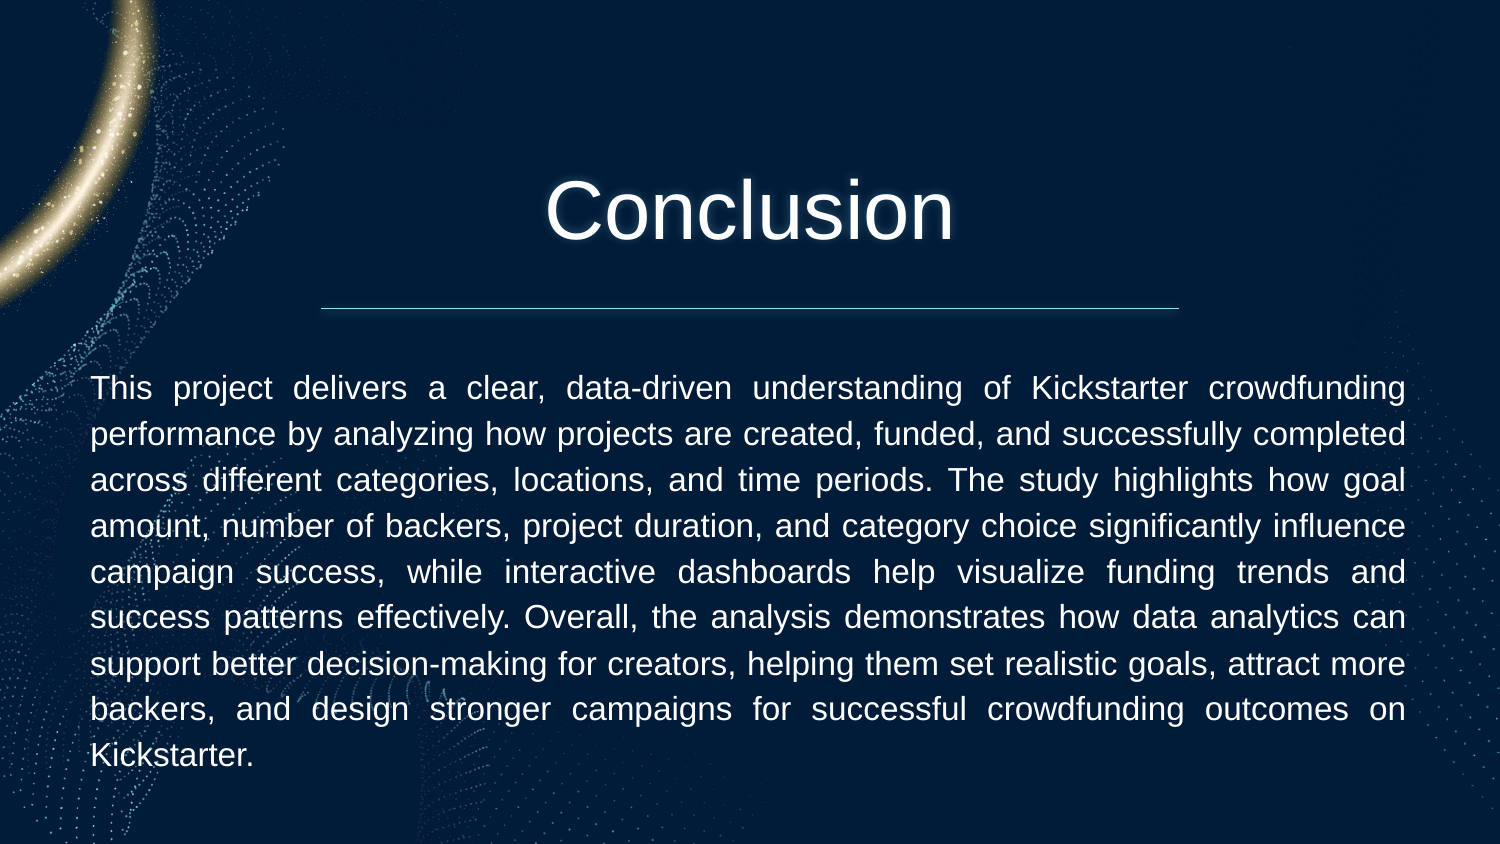

# Conclusion
This project delivers a clear, data-driven understanding of Kickstarter crowdfunding performance by analyzing how projects are created, funded, and successfully completed across different categories, locations, and time periods. The study highlights how goal amount, number of backers, project duration, and category choice significantly influence campaign success, while interactive dashboards help visualize funding trends and success patterns effectively. Overall, the analysis demonstrates how data analytics can support better decision-making for creators, helping them set realistic goals, attract more backers, and design stronger campaigns for successful crowdfunding outcomes on Kickstarter.